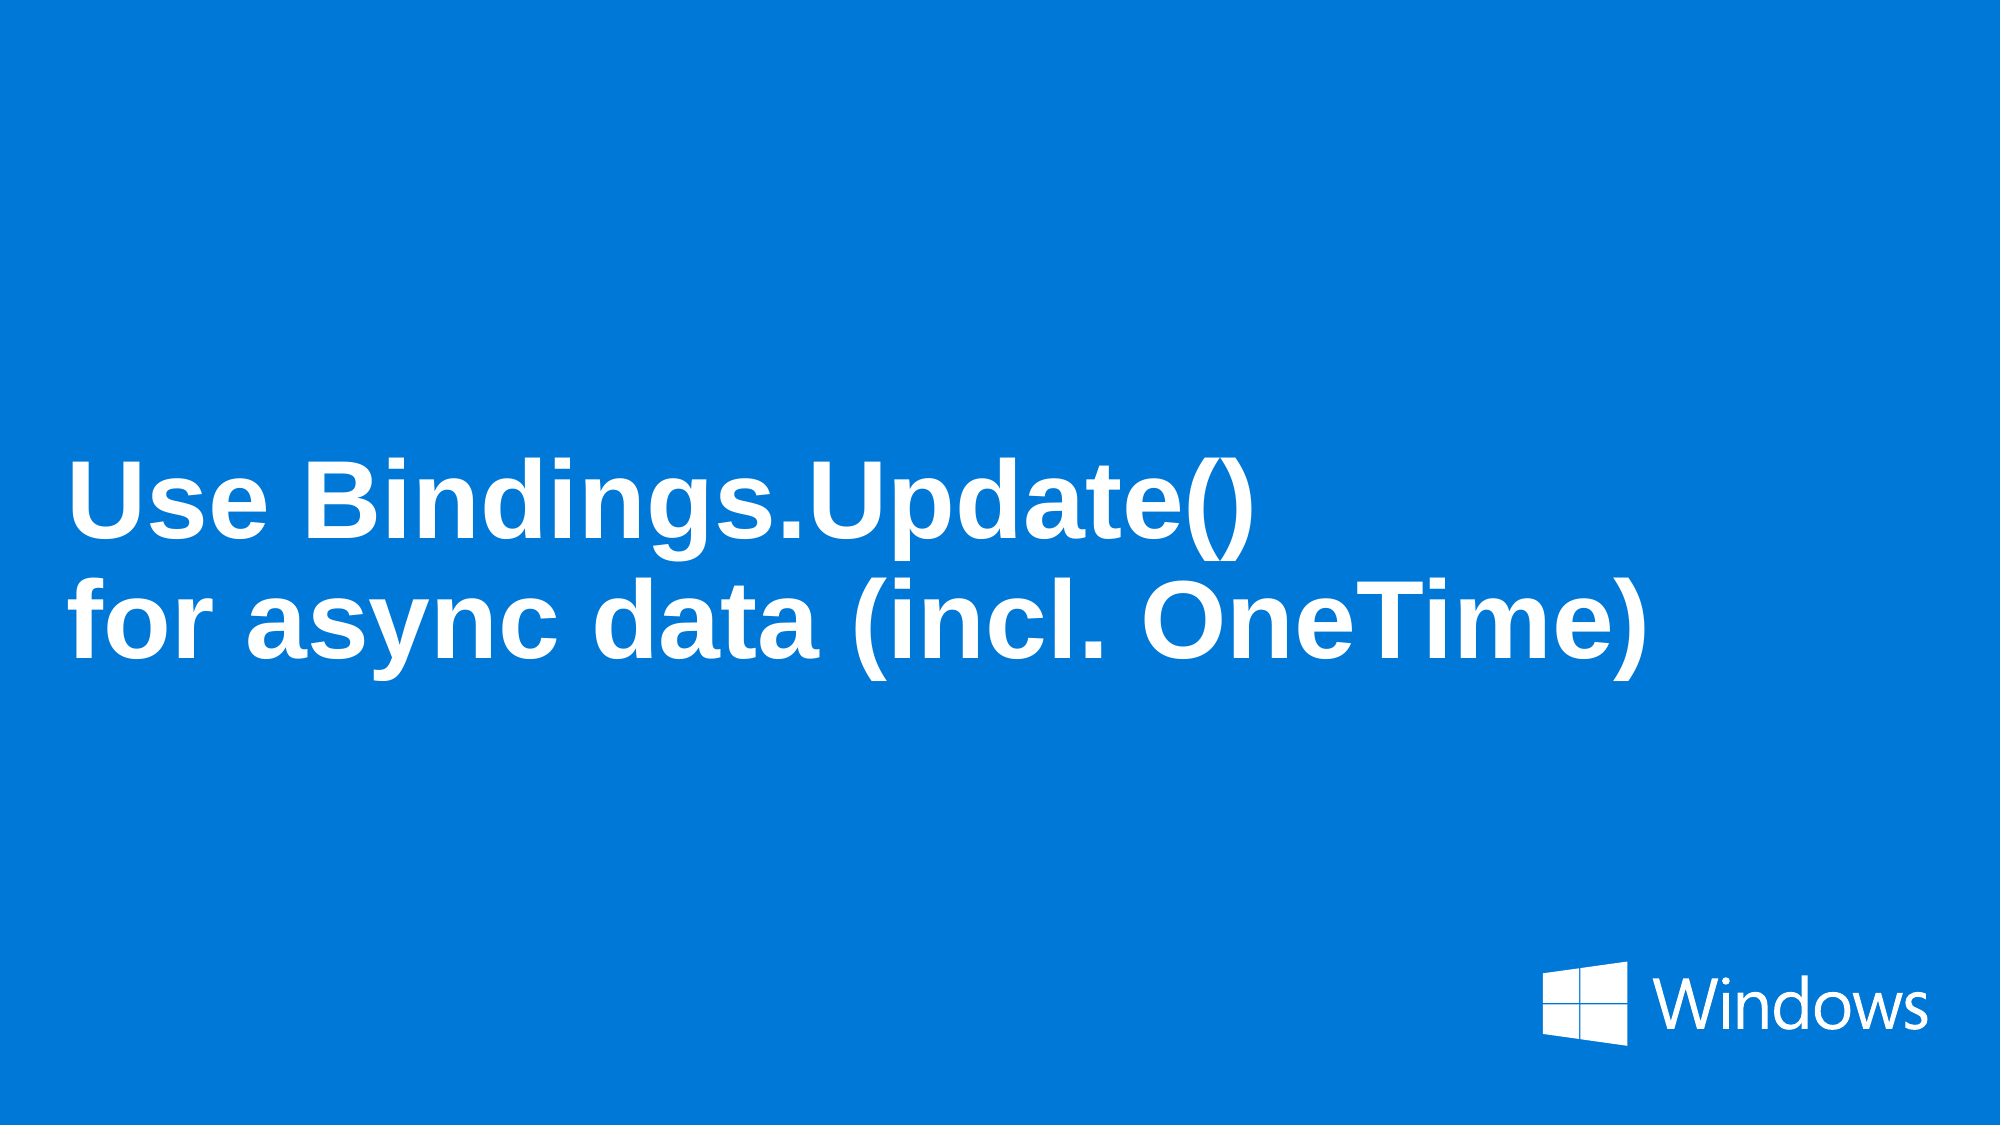

# Use Bindings.Update() for async data (incl. OneTime)